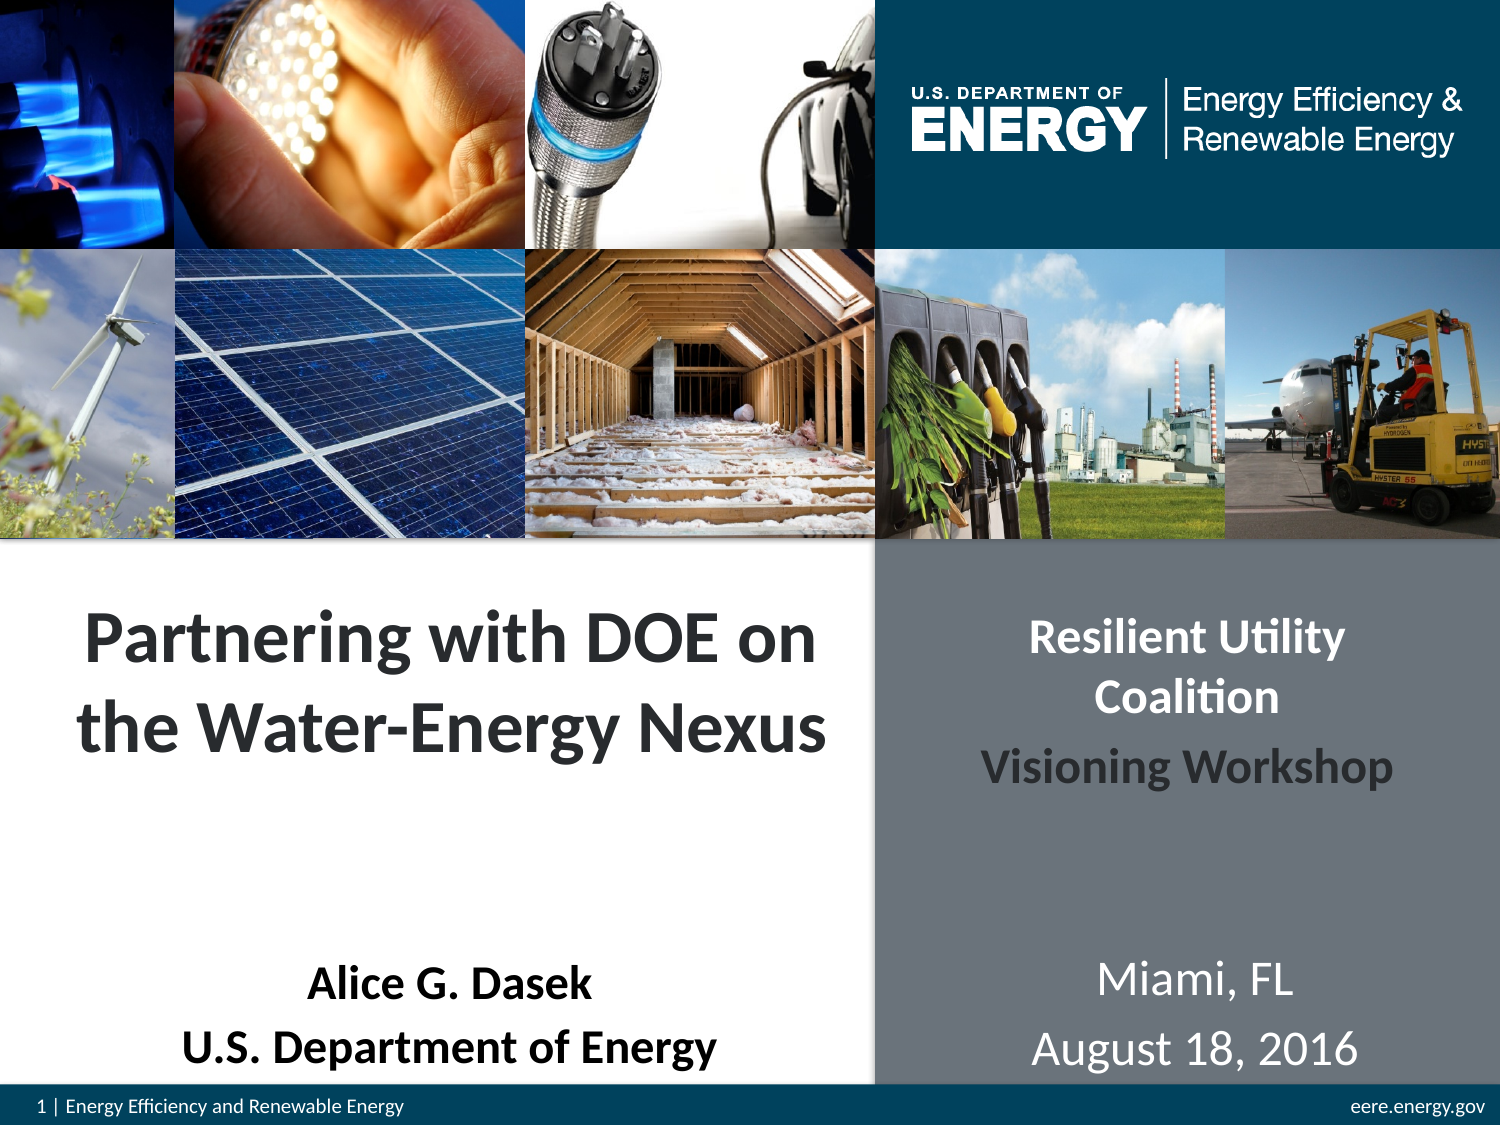

Partnering with DOE on
the Water-Energy Nexus
Resilient Utility Coalition
Visioning Workshop

Alice G. Dasek
U.S. Department of Energy

Miami, FL
August 18, 2016